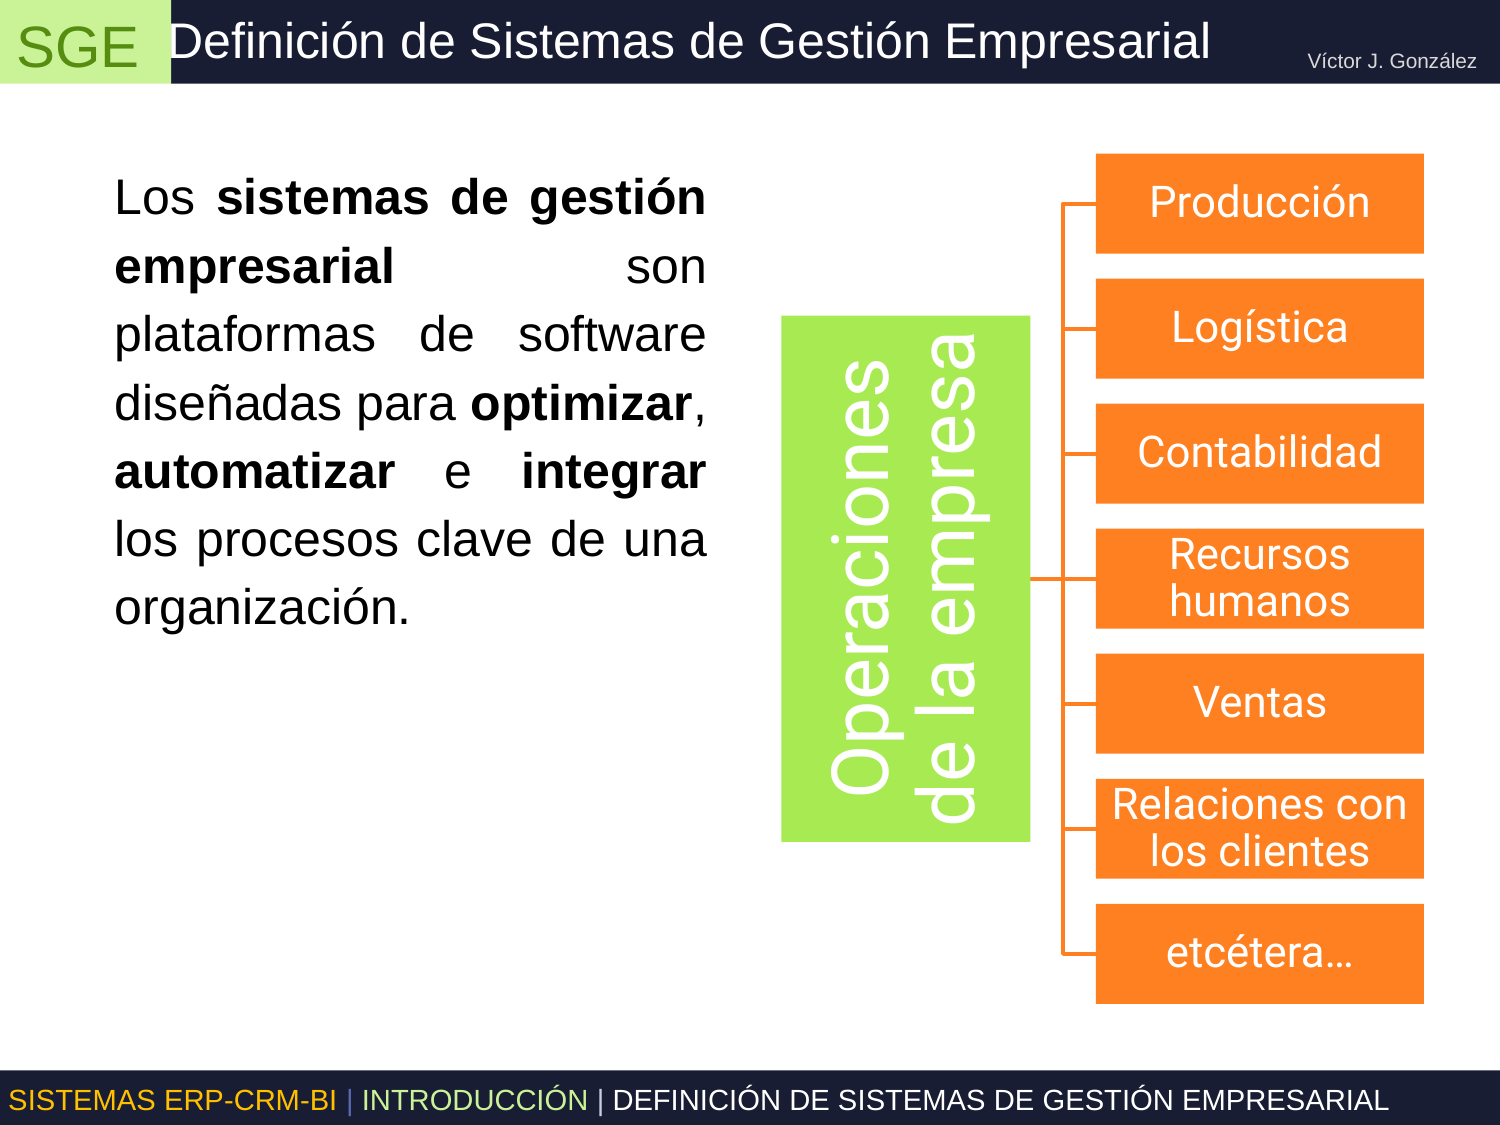

SGE
Definición de Sistemas de Gestión Empresarial
Víctor J. González
Los sistemas de gestión empresarial son plataformas de software diseñadas para optimizar, automatizar e integrar los procesos clave de una organización.

Operaciones de la empresa
Producción
Logística
Contabilidad
Recursos humanos
Ventas
Relaciones con los clientes
etcétera…

UT01: SISTEMAS ERP-CRM-BI | INTRODUCCIÓN | DEFINICIÓN DE SISTEMAS DE GESTIÓN EMPRESARIAL